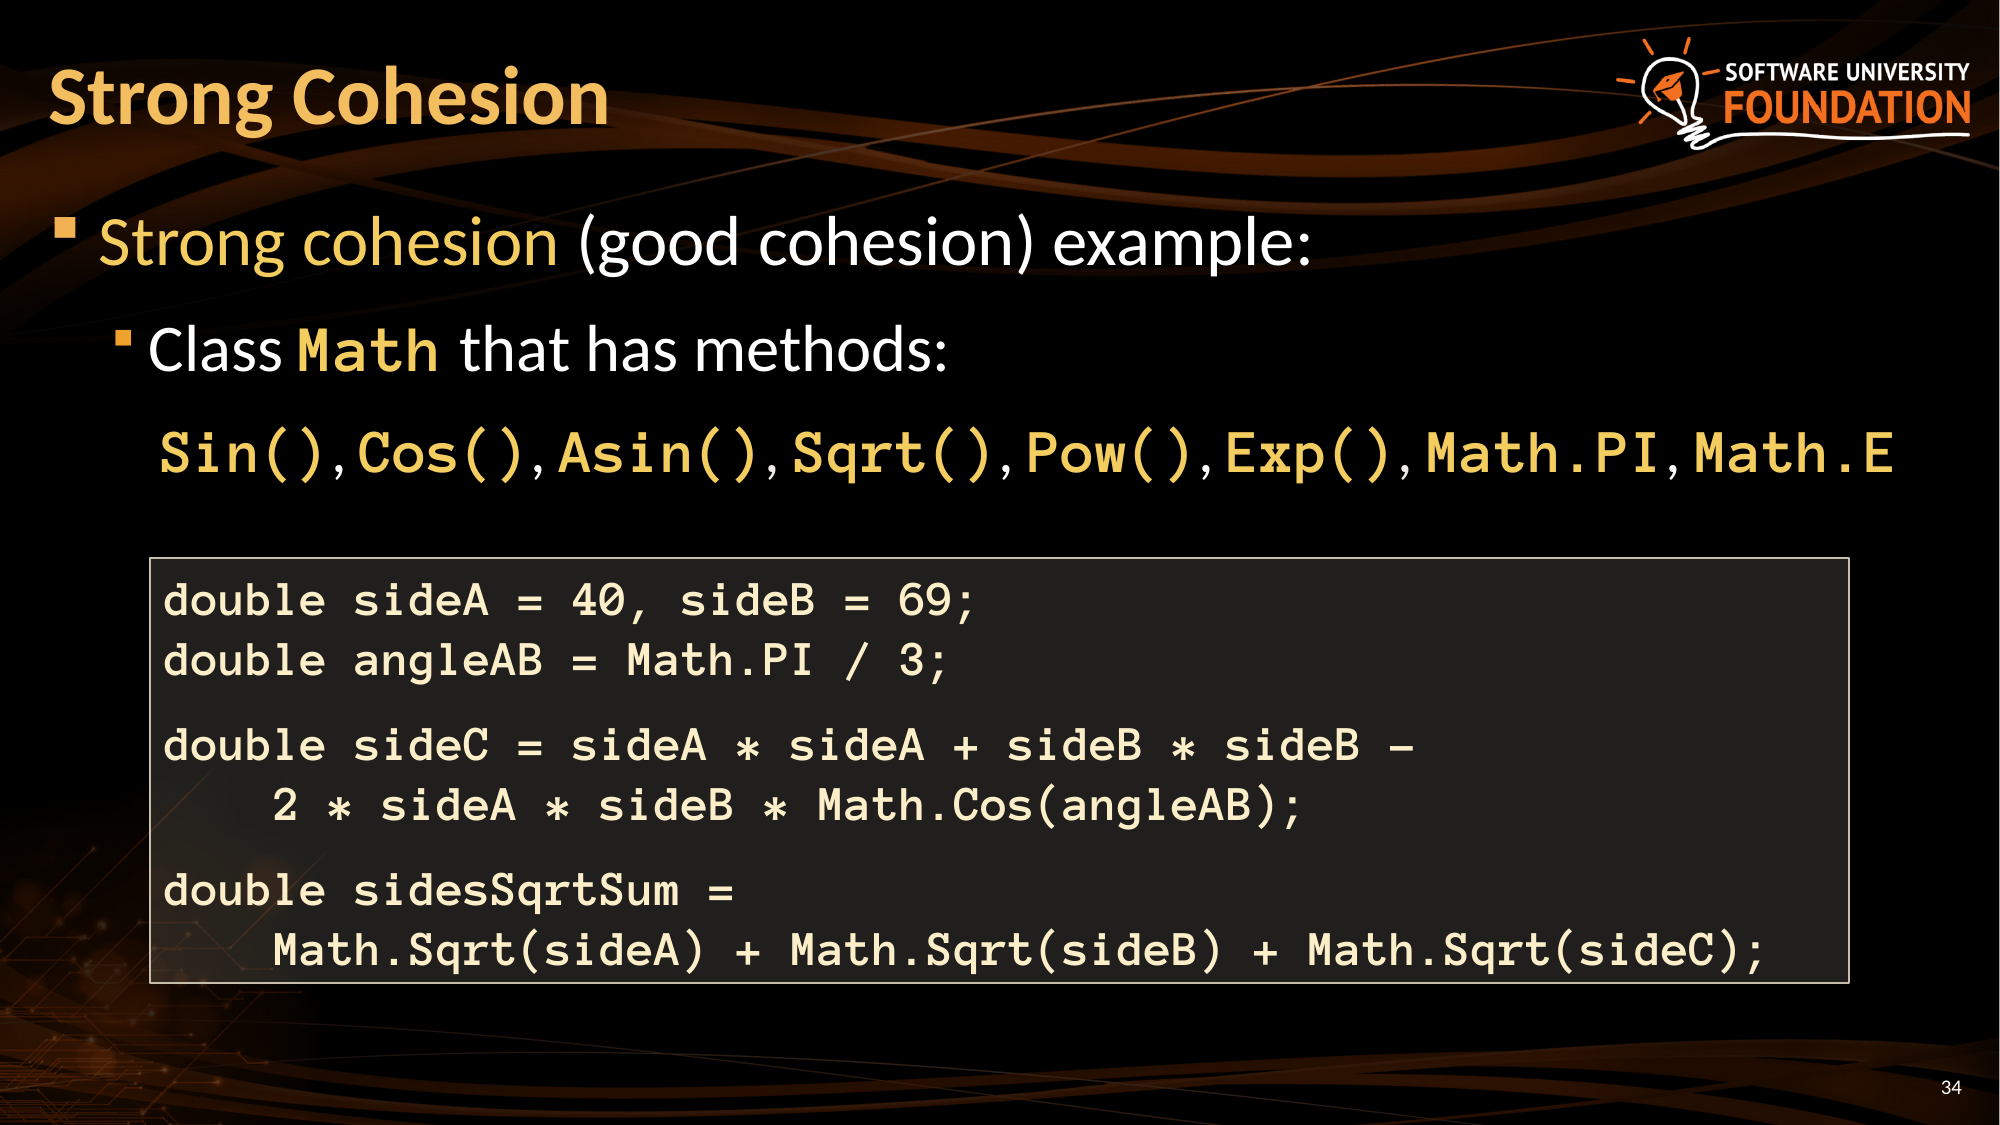

# Strong Cohesion
Strong cohesion (good cohesion) example:
Class Math that has methods:
Sin(), Cos(), Asin(), Sqrt(), Pow(), Exp(), Math.PI, Math.E
double sideA = 40, sideB = 69;
double angleAB = Math.PI / 3;
double sideC = sideA * sideA + sideB * sideB –
    2 * sideA * sideB * Math.Cos(angleAB);
double sidesSqrtSum =
    Math.Sqrt(sideA) + Math.Sqrt(sideB) + Math.Sqrt(sideC);
34